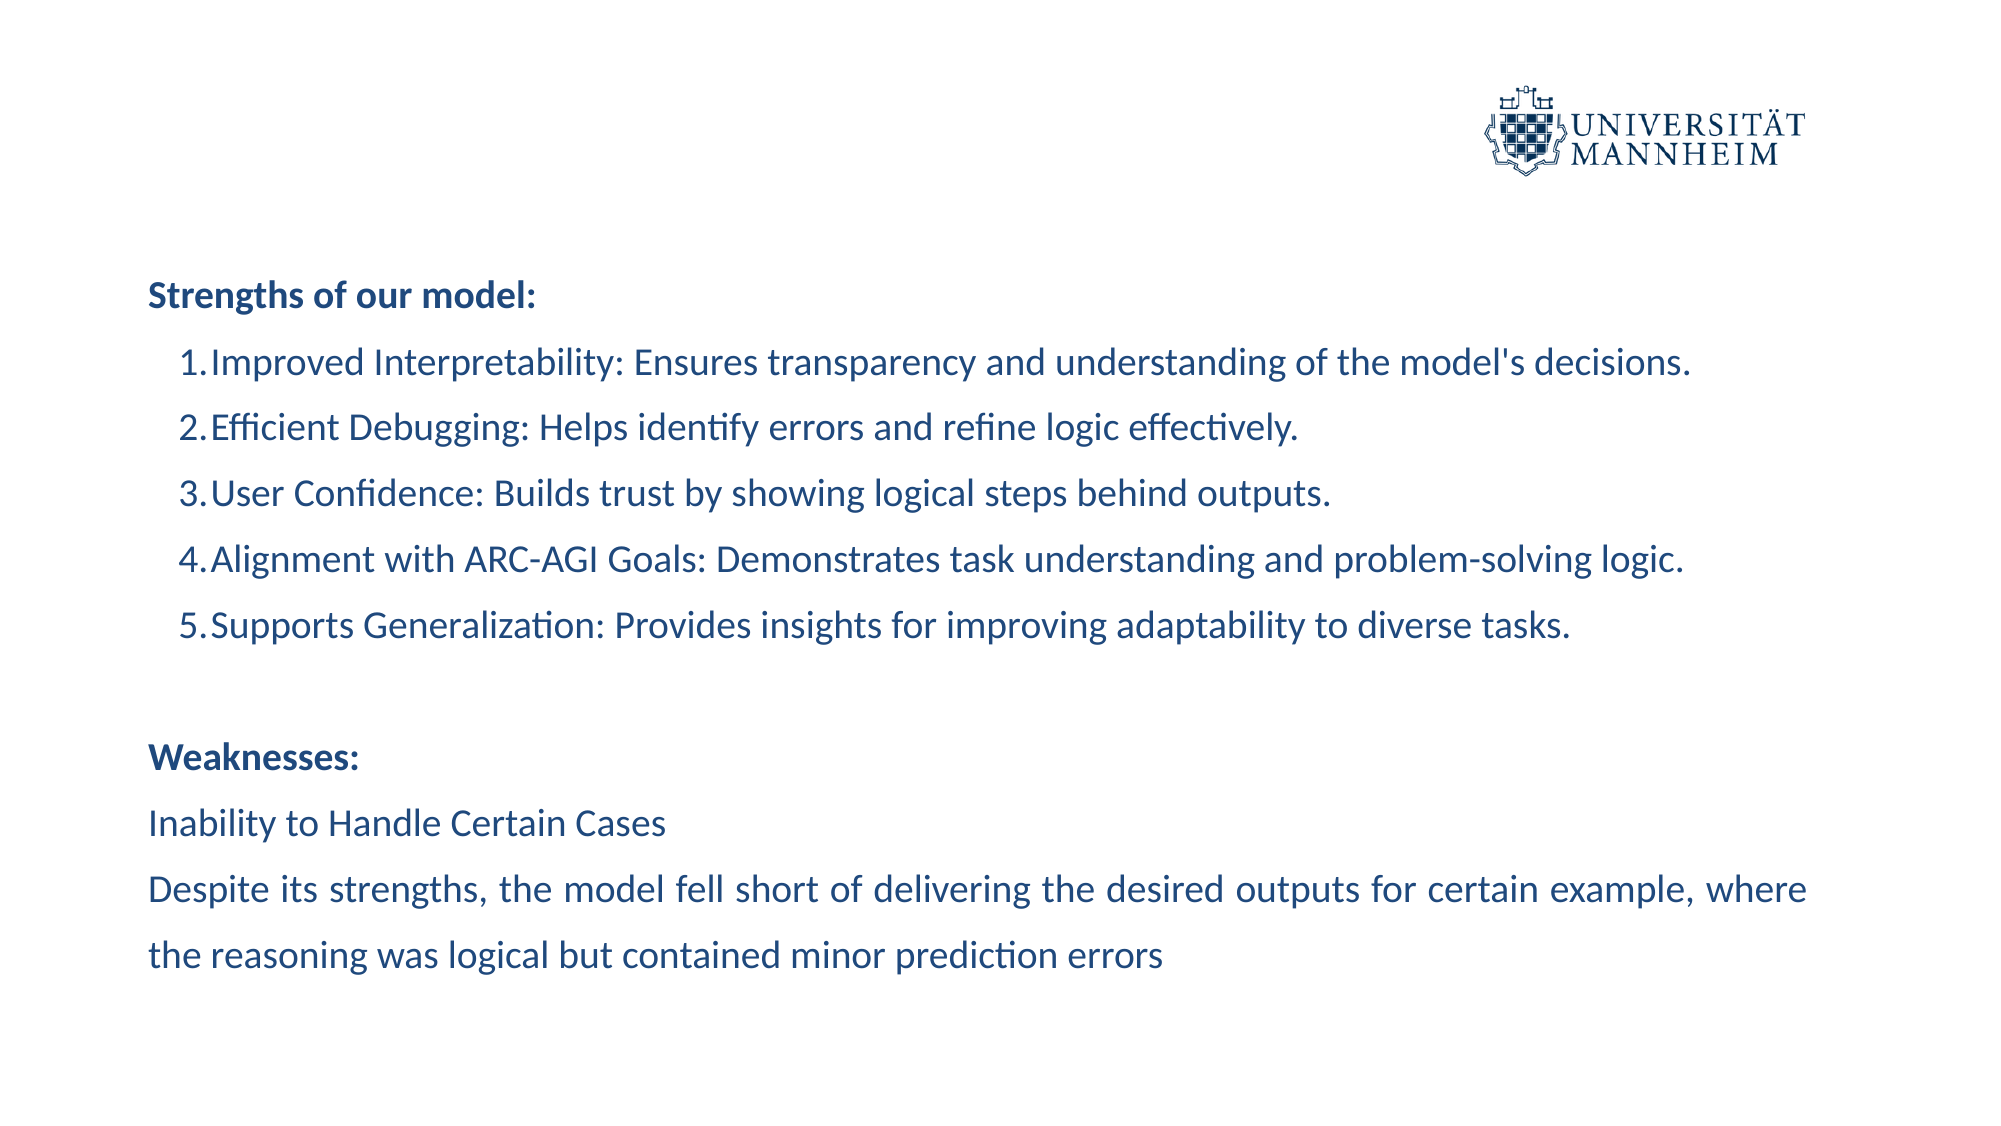

Strengths of our model:
Improved Interpretability: Ensures transparency and understanding of the model's decisions.
Efficient Debugging: Helps identify errors and refine logic effectively.
User Confidence: Builds trust by showing logical steps behind outputs.
Alignment with ARC-AGI Goals: Demonstrates task understanding and problem-solving logic.
Supports Generalization: Provides insights for improving adaptability to diverse tasks.

Weaknesses:
Inability to Handle Certain Cases
Despite its strengths, the model fell short of delivering the desired outputs for certain example, where the reasoning was logical but contained minor prediction errors